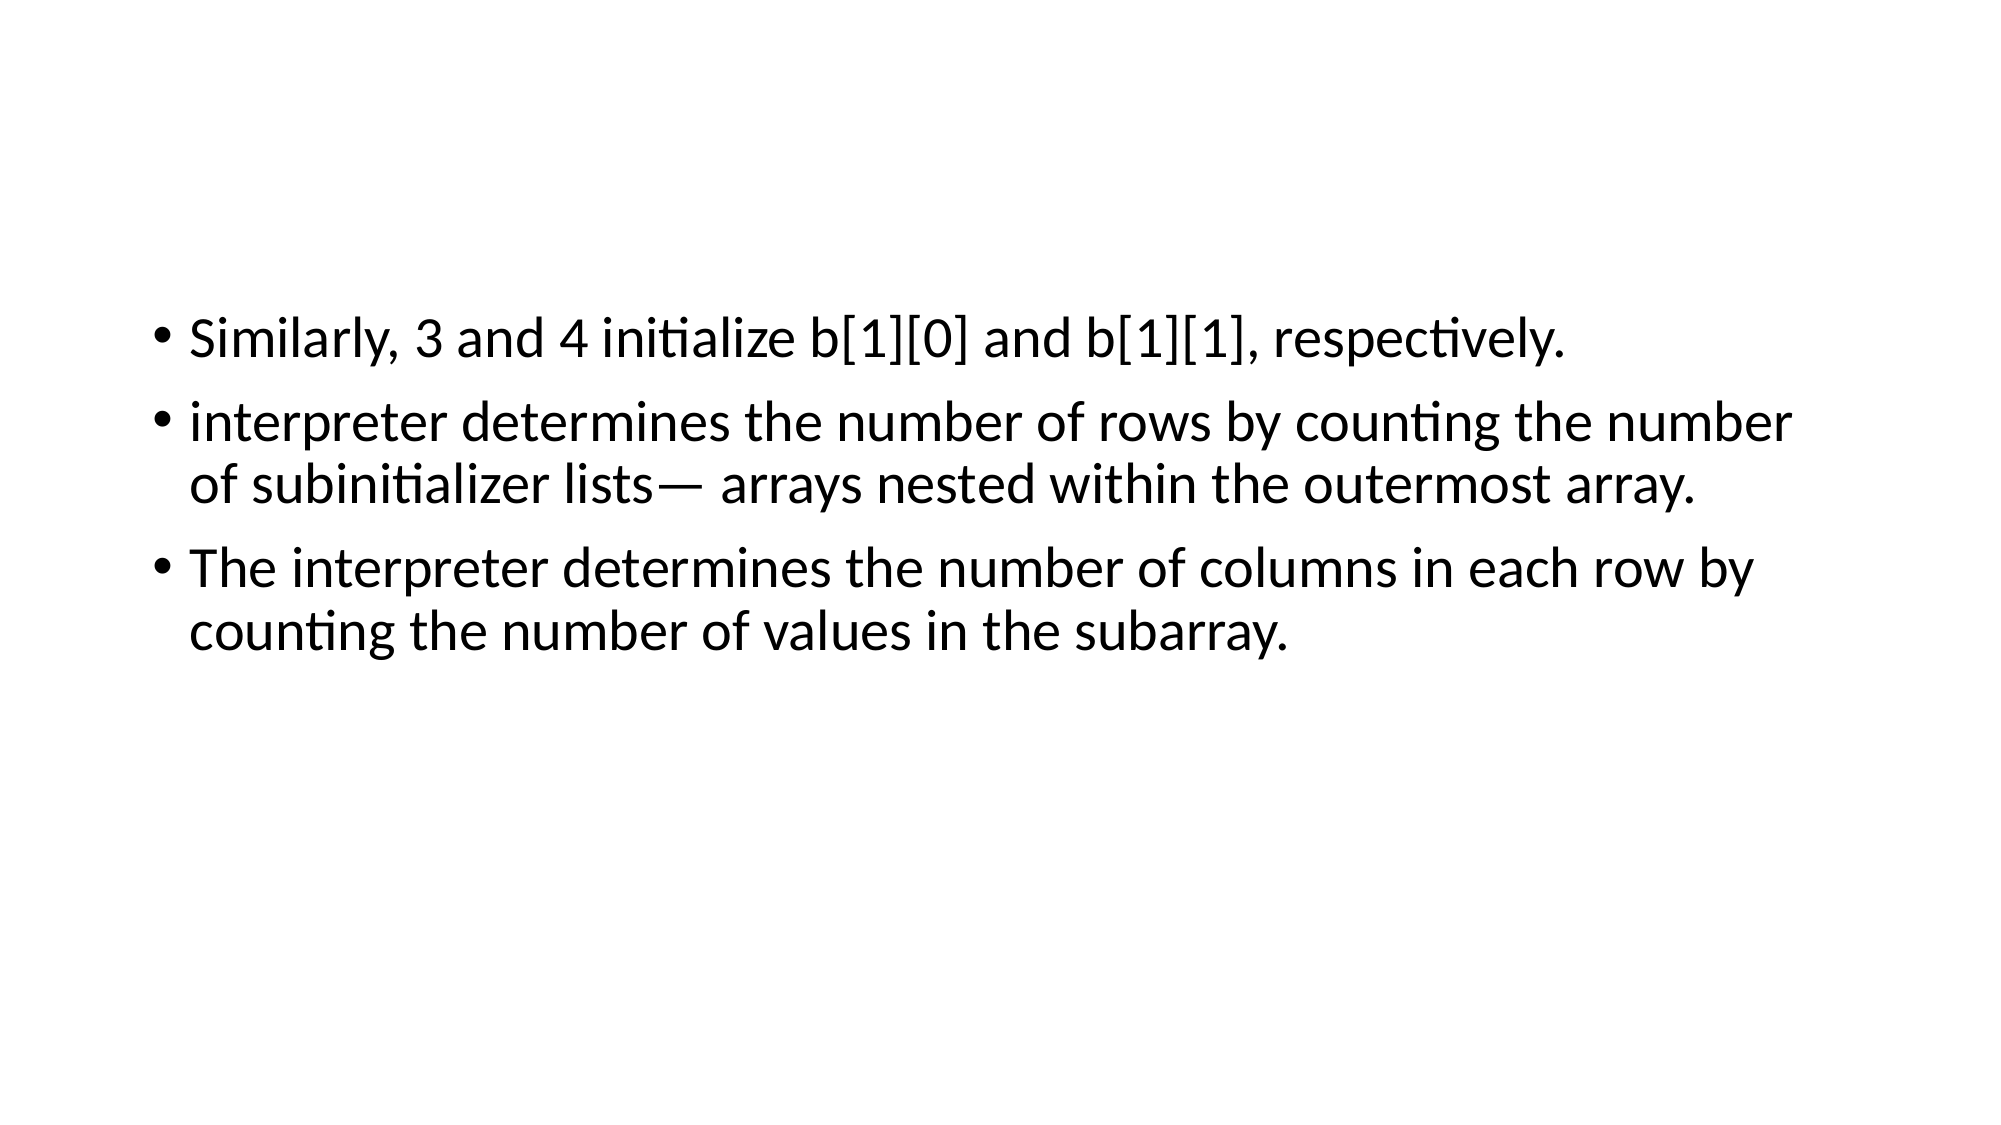

#
Similarly, 3 and 4 initialize b[1][0] and b[1][1], respectively.
interpreter determines the number of rows by counting the number of subinitializer lists— arrays nested within the outermost array.
The interpreter determines the number of columns in each row by counting the number of values in the subarray.